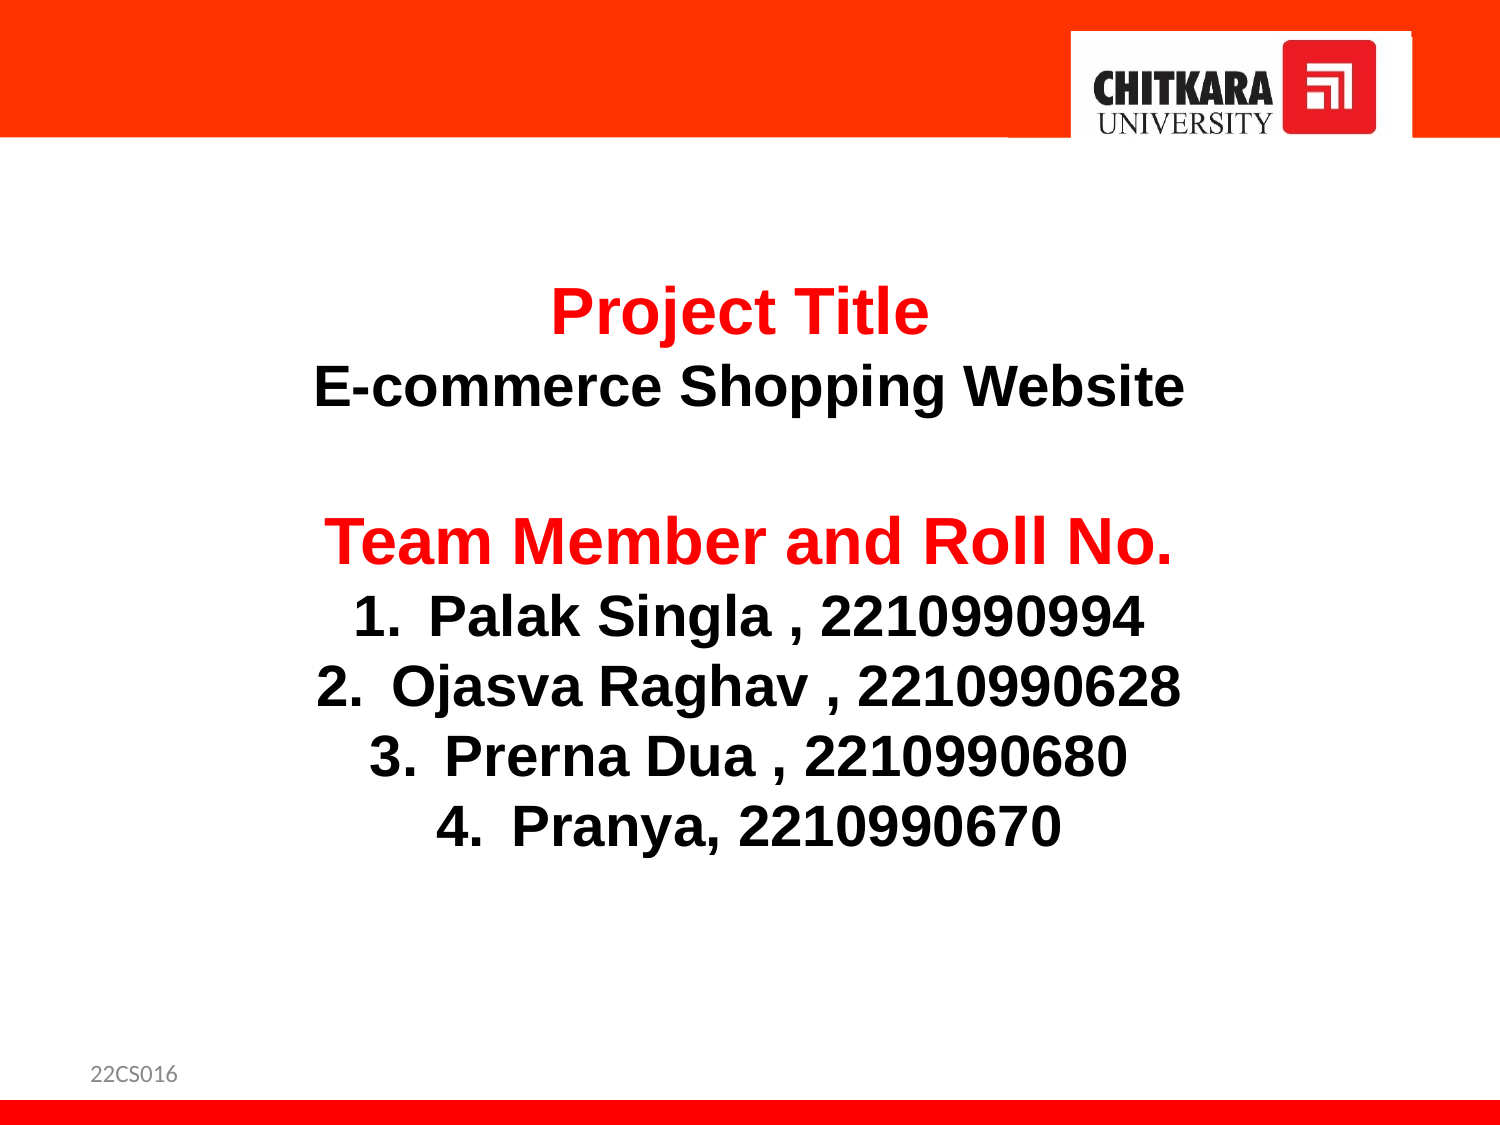

Project Title
E-commerce Shopping Website

Team Member and Roll No.
Palak Singla , 2210990994
Ojasva Raghav , 2210990628
Prerna Dua , 2210990680
Pranya, 2210990670

22CS016
1